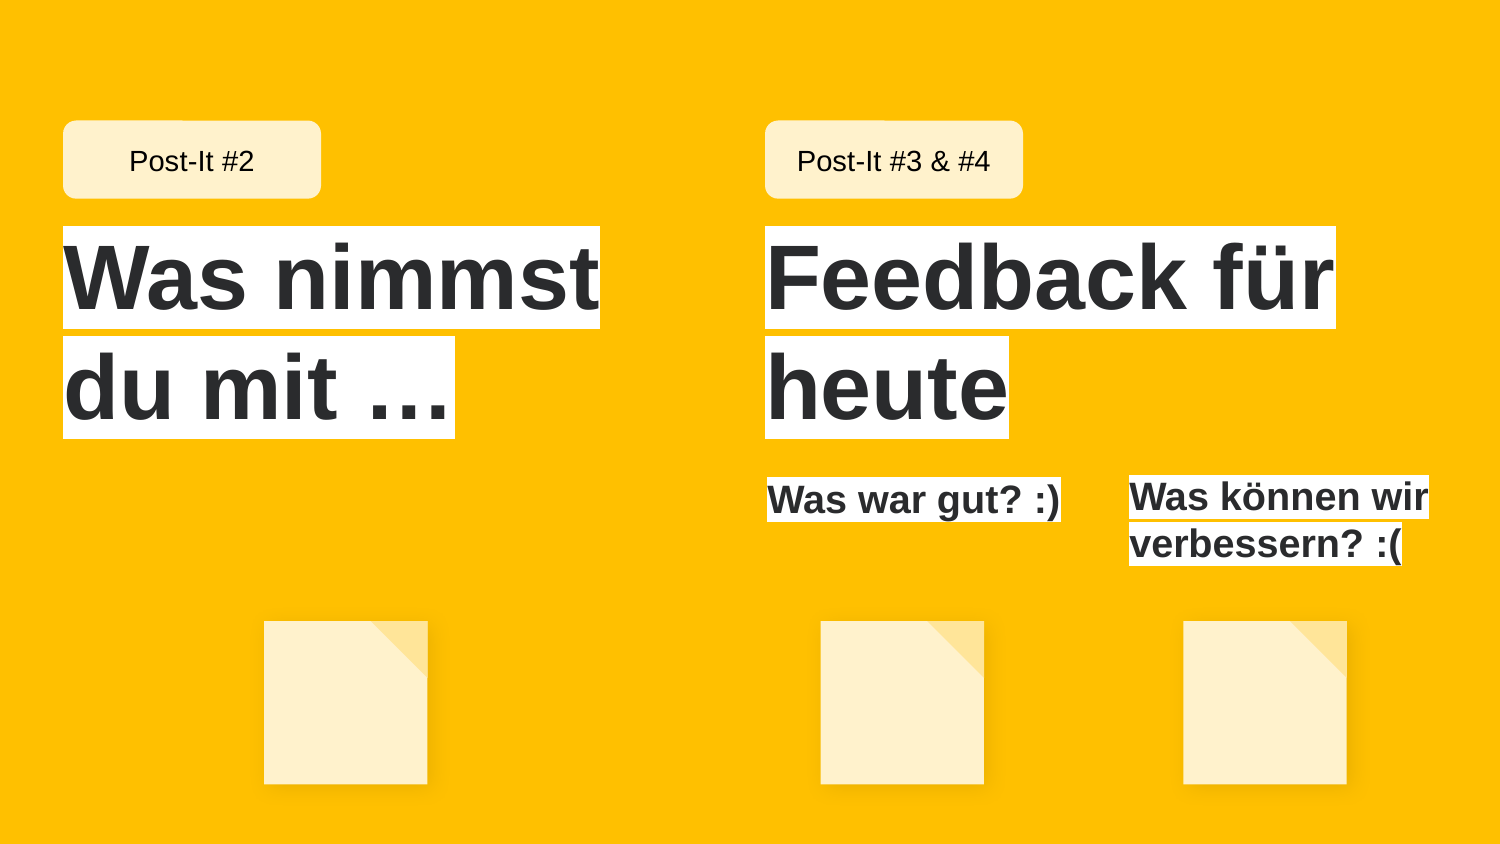

Post-It #2
Post-It #3 & #4
Was nimmst du mit …
Feedback für heute

Was können wir verbessern? :(
Was war gut? :)